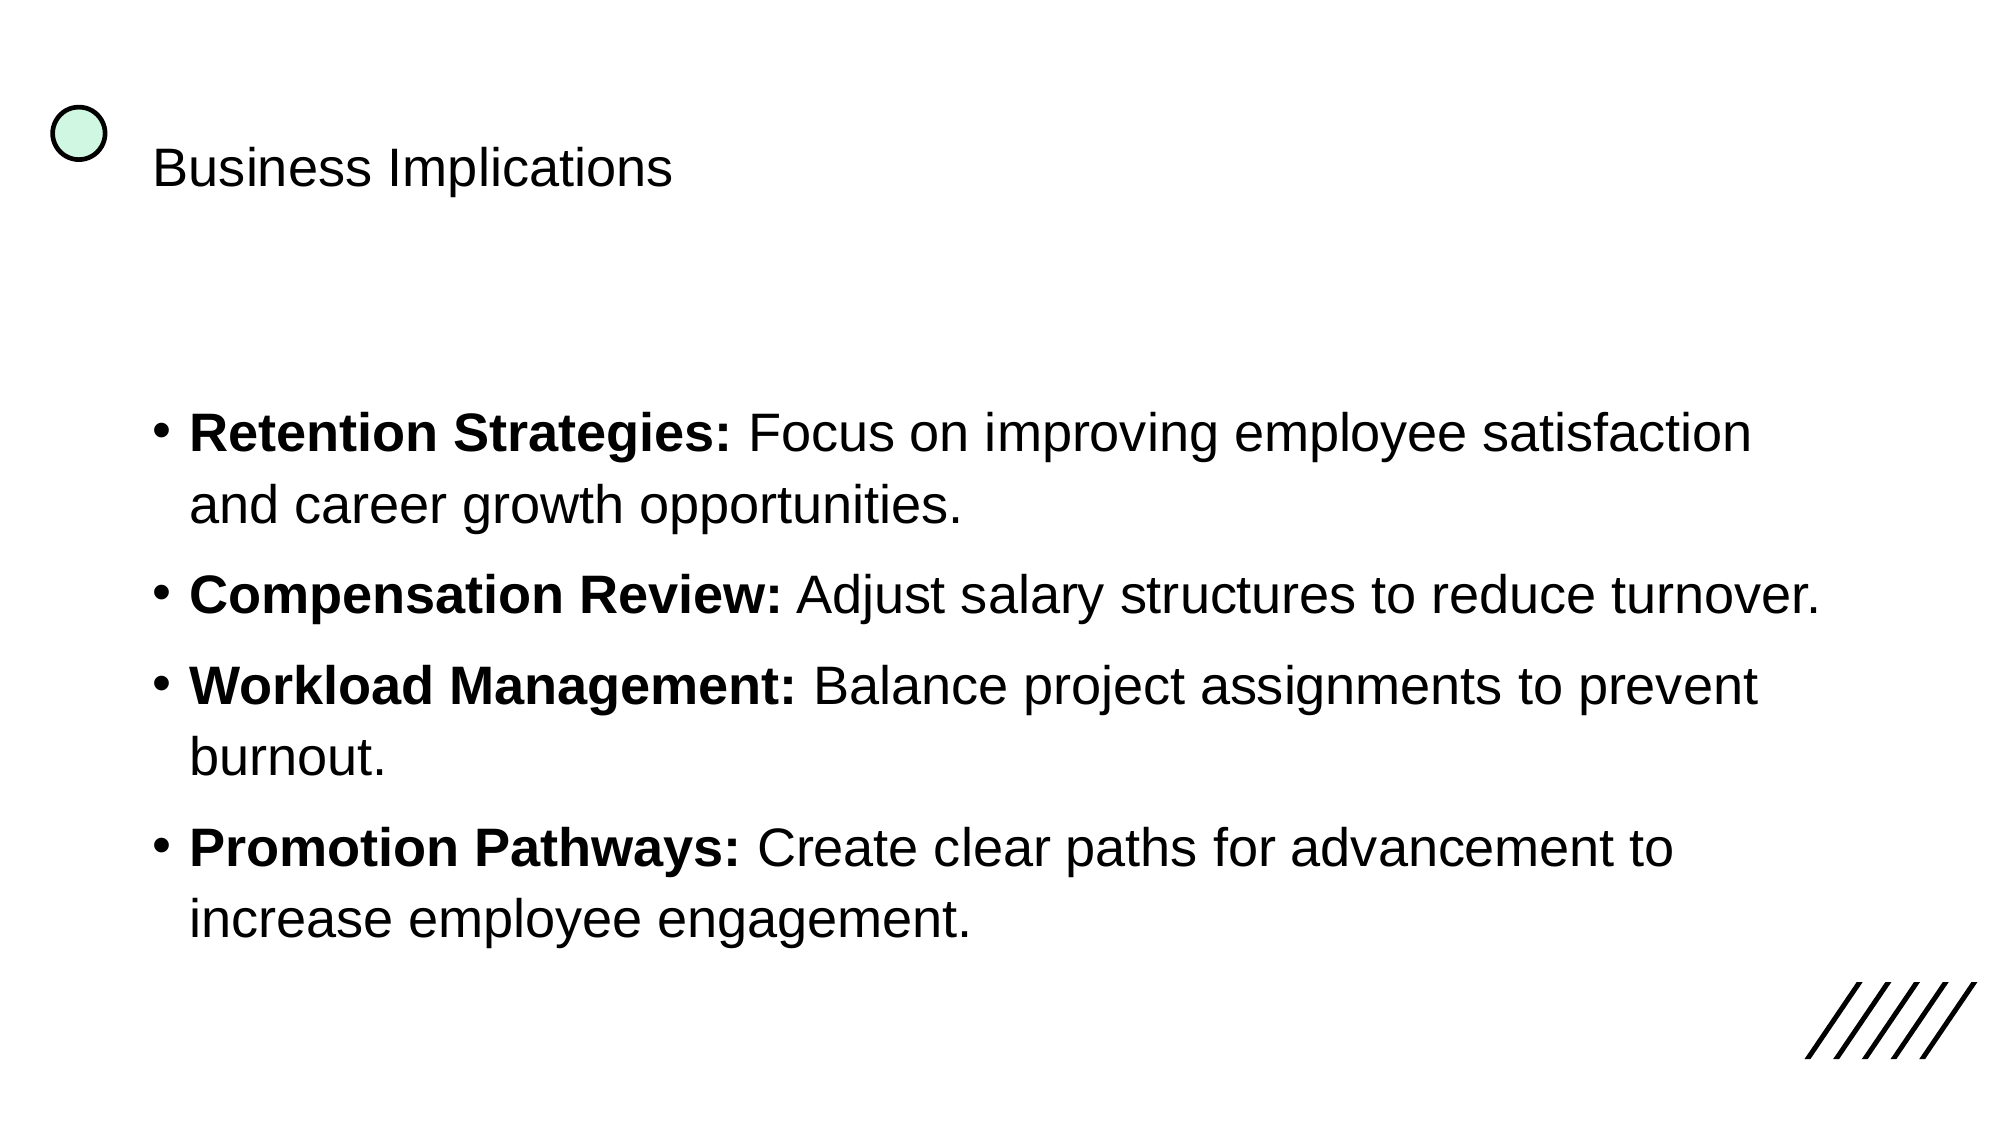

# Business Implications

Retention Strategies: Focus on improving employee satisfaction and career growth opportunities.
Compensation Review: Adjust salary structures to reduce turnover.
Workload Management: Balance project assignments to prevent burnout.
Promotion Pathways: Create clear paths for advancement to increase employee engagement.